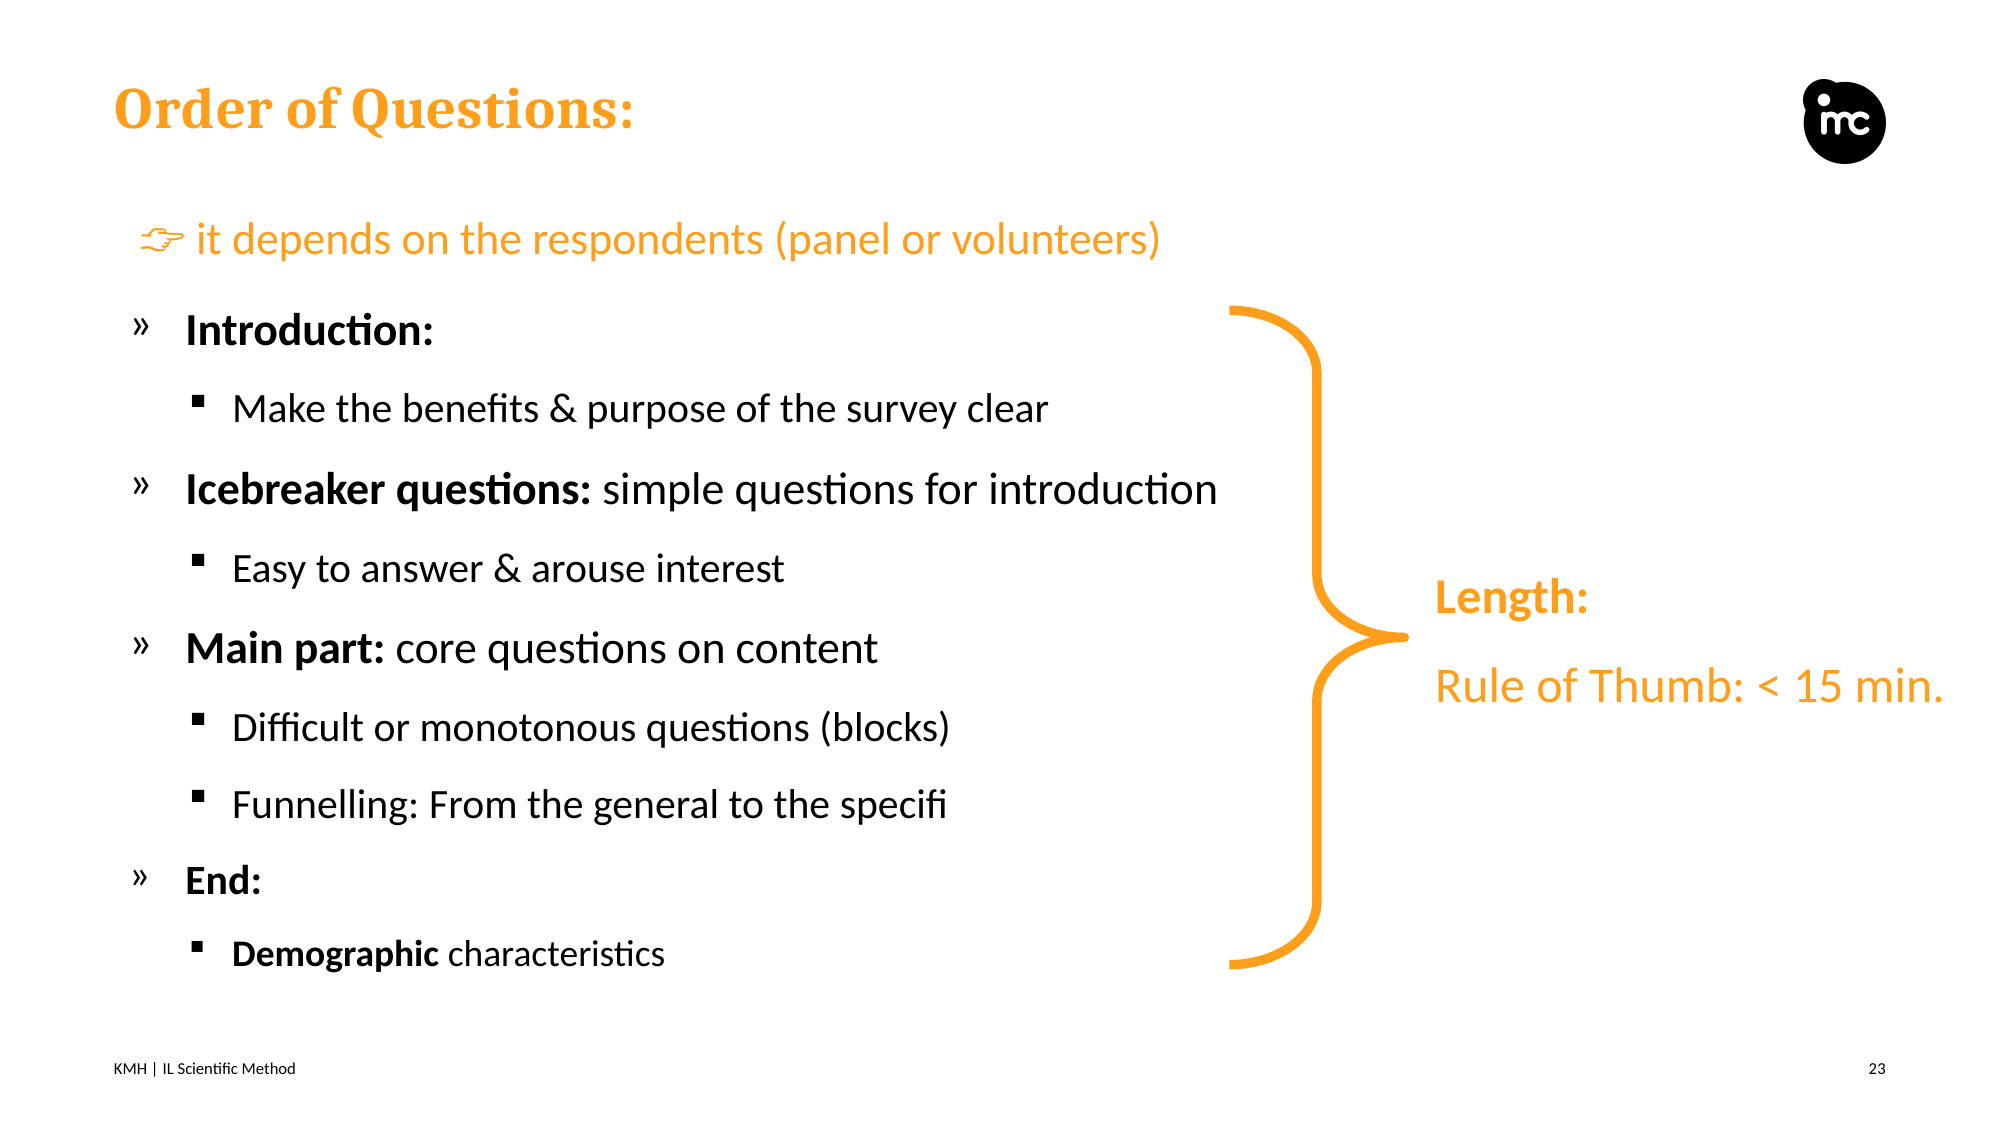

# Order of Questions:
 👉 it depends on the respondents (panel or volunteers)
Introduction:
Make the benefits & purpose of the survey clear
Icebreaker questions: simple questions for introduction
Easy to answer & arouse interest
Main part: core questions on content
Difficult or monotonous questions (blocks)
Funnelling: From the general to the specifi
End:
Demographic characteristics

Length:
Rule of Thumb: < 15 min.
KMH | IL Scientific Method

23